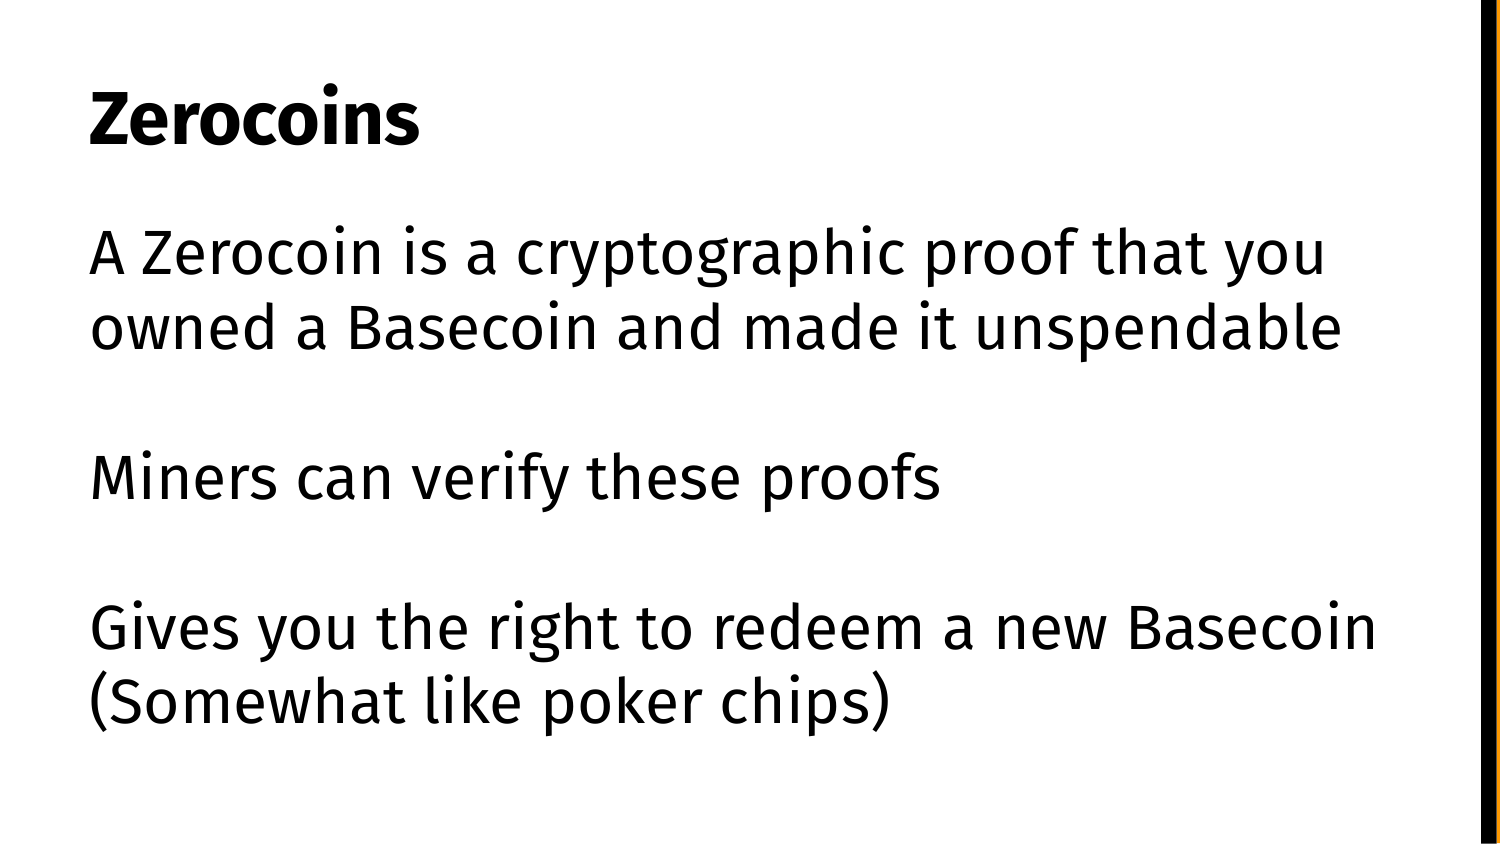

Zerocoins
A Zerocoin is a cryptographic proof that you owned a Basecoin and made it unspendable

Miners can verify these proofs

Gives you the right to redeem a new Basecoin
(Somewhat like poker chips)